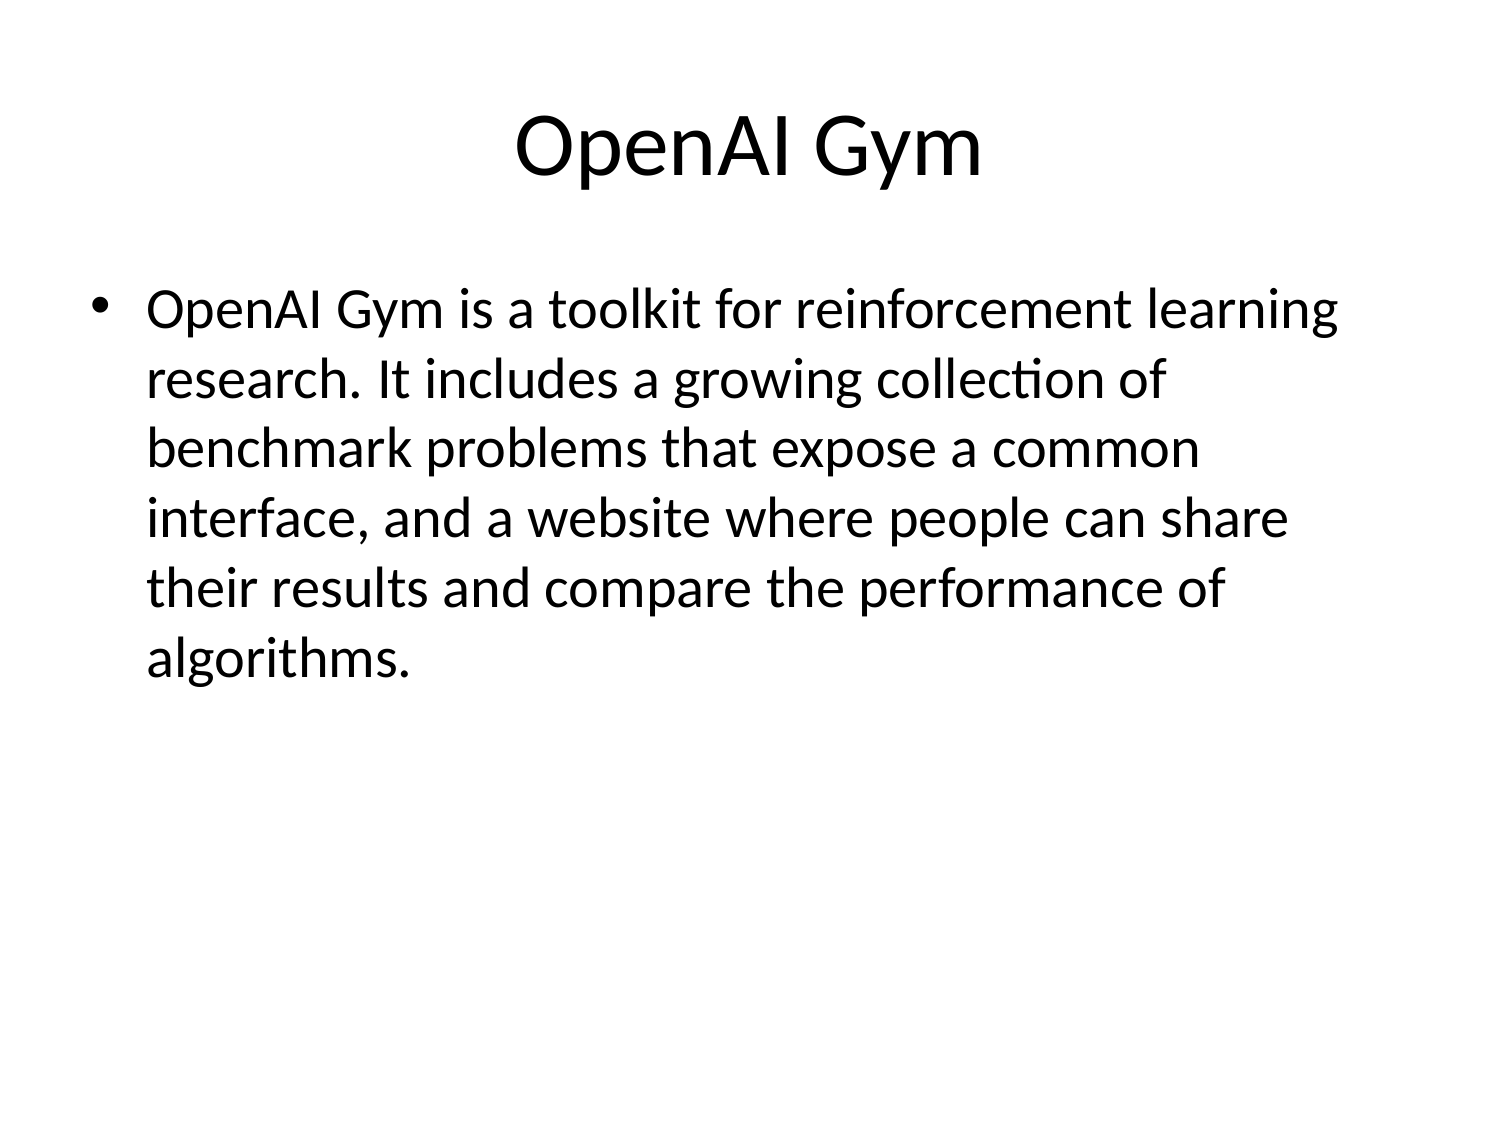

# OpenAI Gym
OpenAI Gym is a toolkit for reinforcement learning research. It includes a growing collection of benchmark problems that expose a common interface, and a website where people can share their results and compare the performance of algorithms.